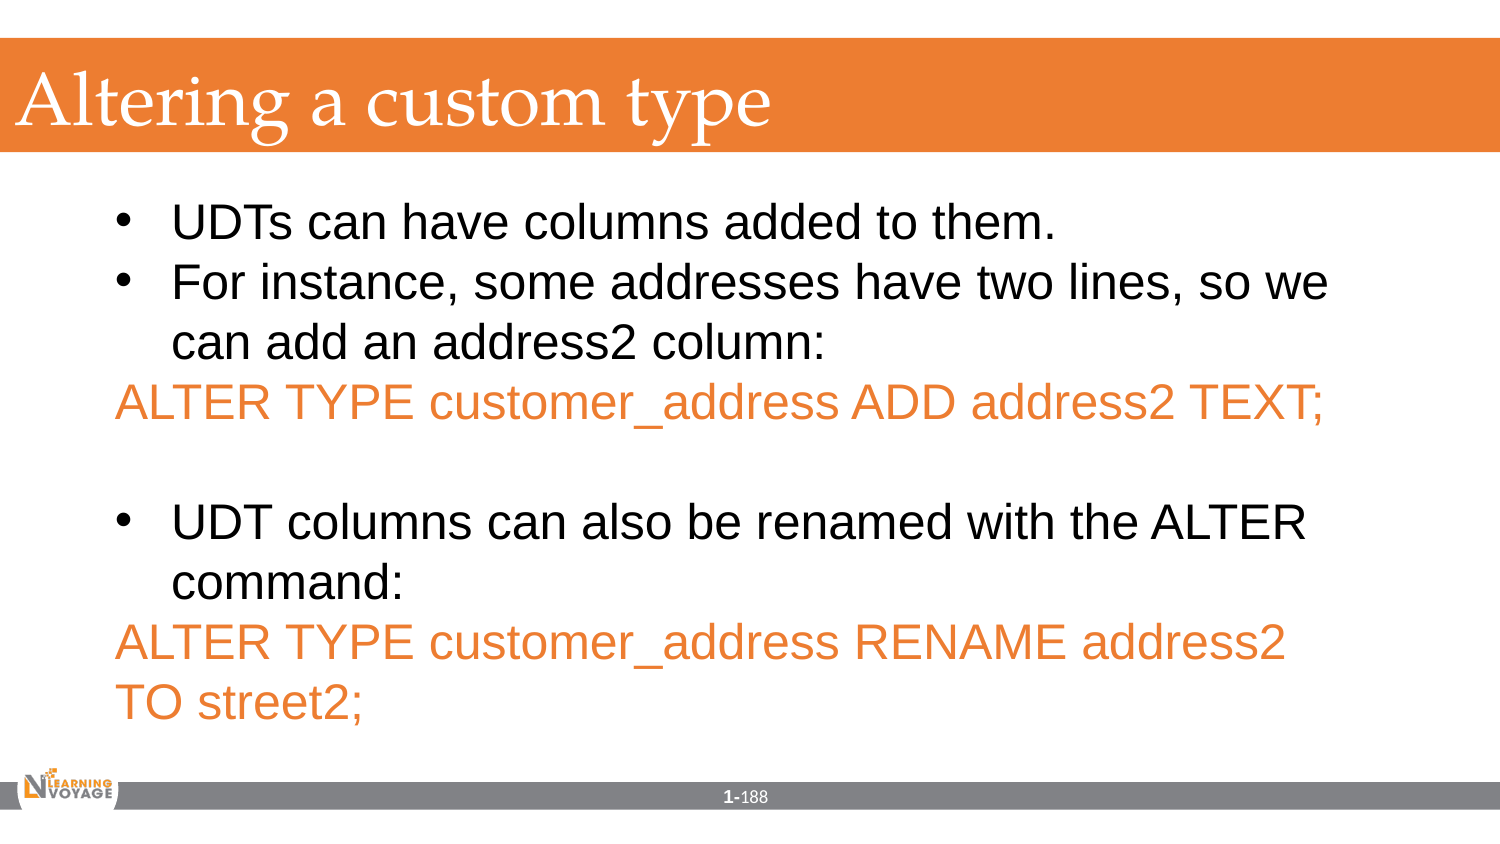

Altering a custom type
UDTs can have columns added to them.
For instance, some addresses have two lines, so we can add an address2 column:
ALTER TYPE customer_address ADD address2 TEXT;

UDT columns can also be renamed with the ALTER command:
ALTER TYPE customer_address RENAME address2 TO street2;
1-188